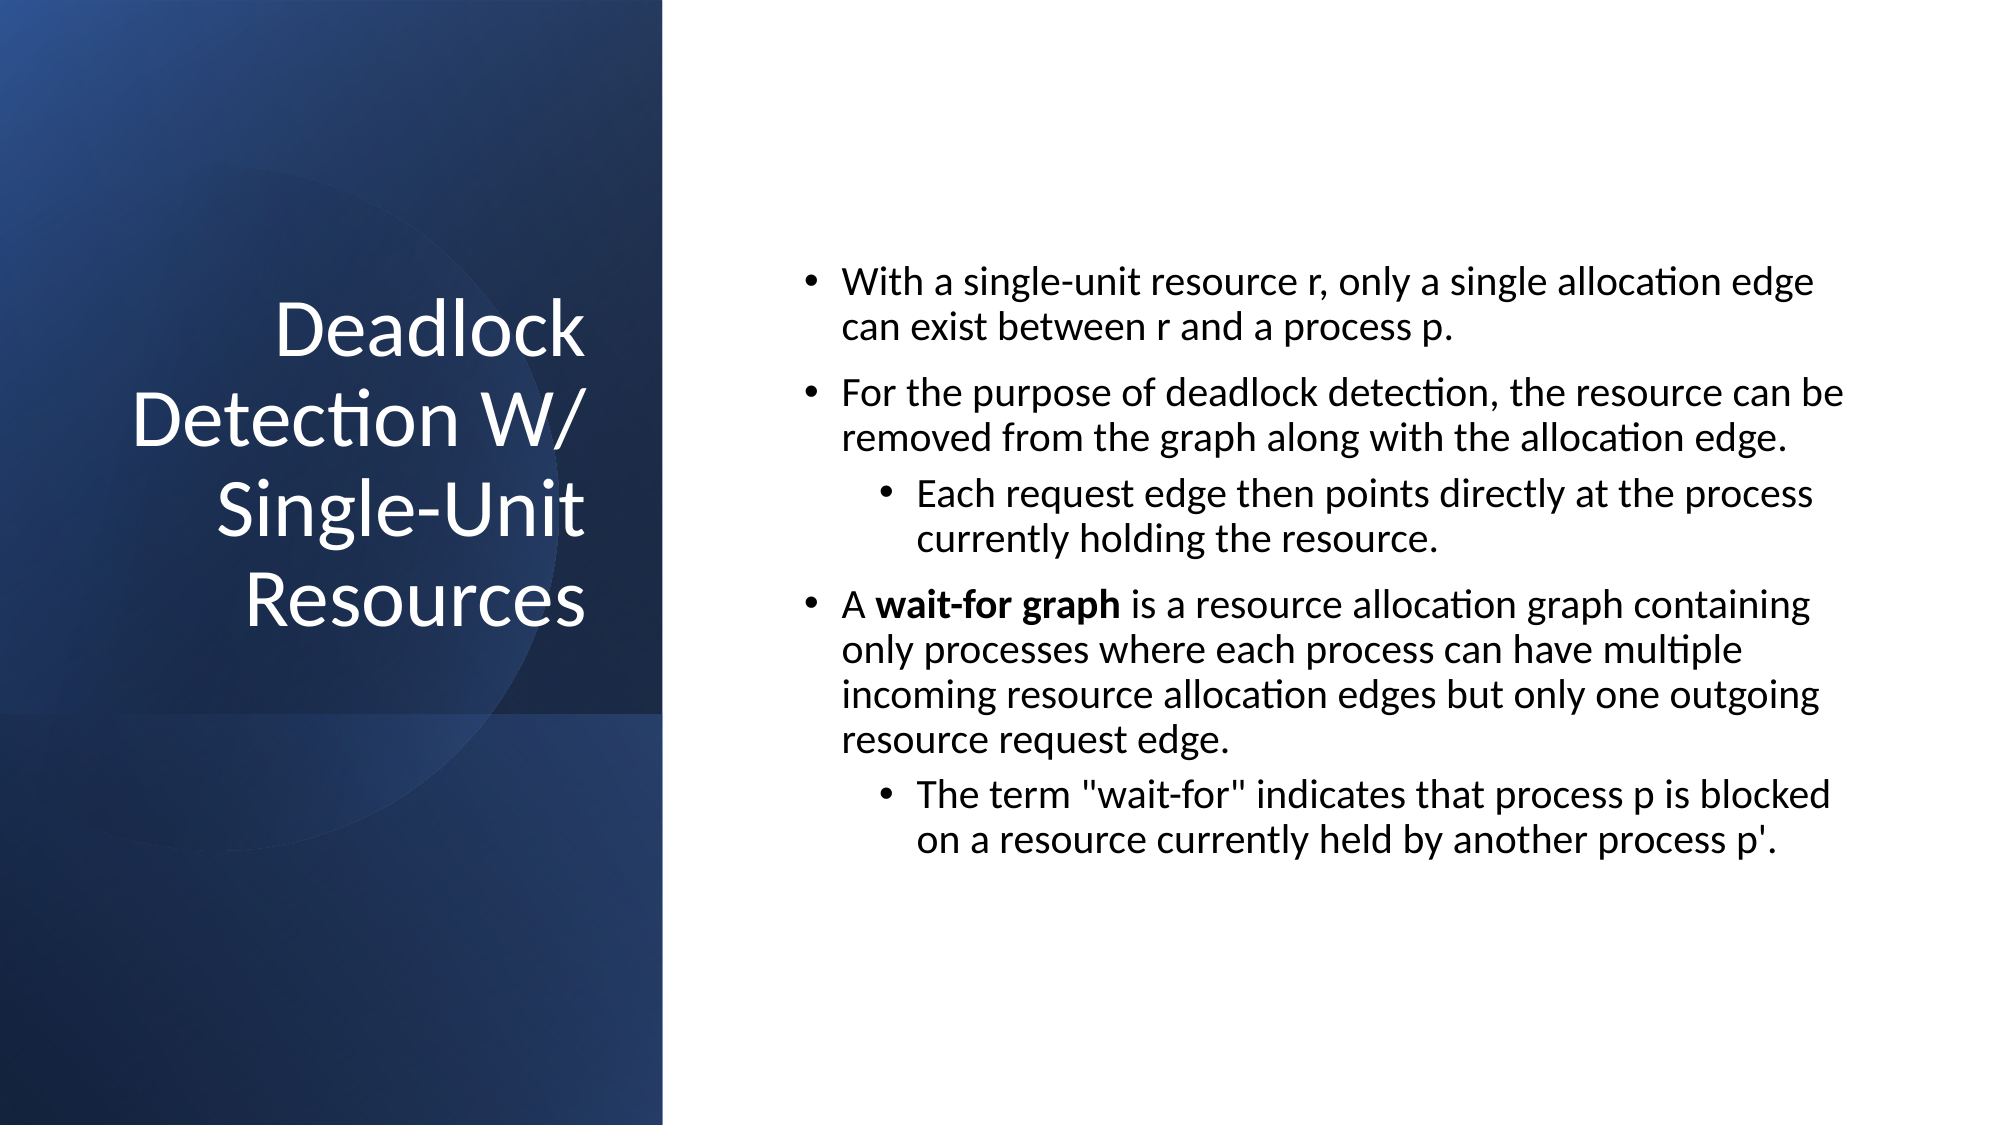

# Deadlock Detection W/ Single-Unit Resources
With a single-unit resource r, only a single allocation edge can exist between r and a process p.
For the purpose of deadlock detection, the resource can be removed from the graph along with the allocation edge.
Each request edge then points directly at the process currently holding the resource.
A wait-for graph is a resource allocation graph containing only processes where each process can have multiple incoming resource allocation edges but only one outgoing resource request edge.
The term "wait-for" indicates that process p is blocked on a resource currently held by another process p'.